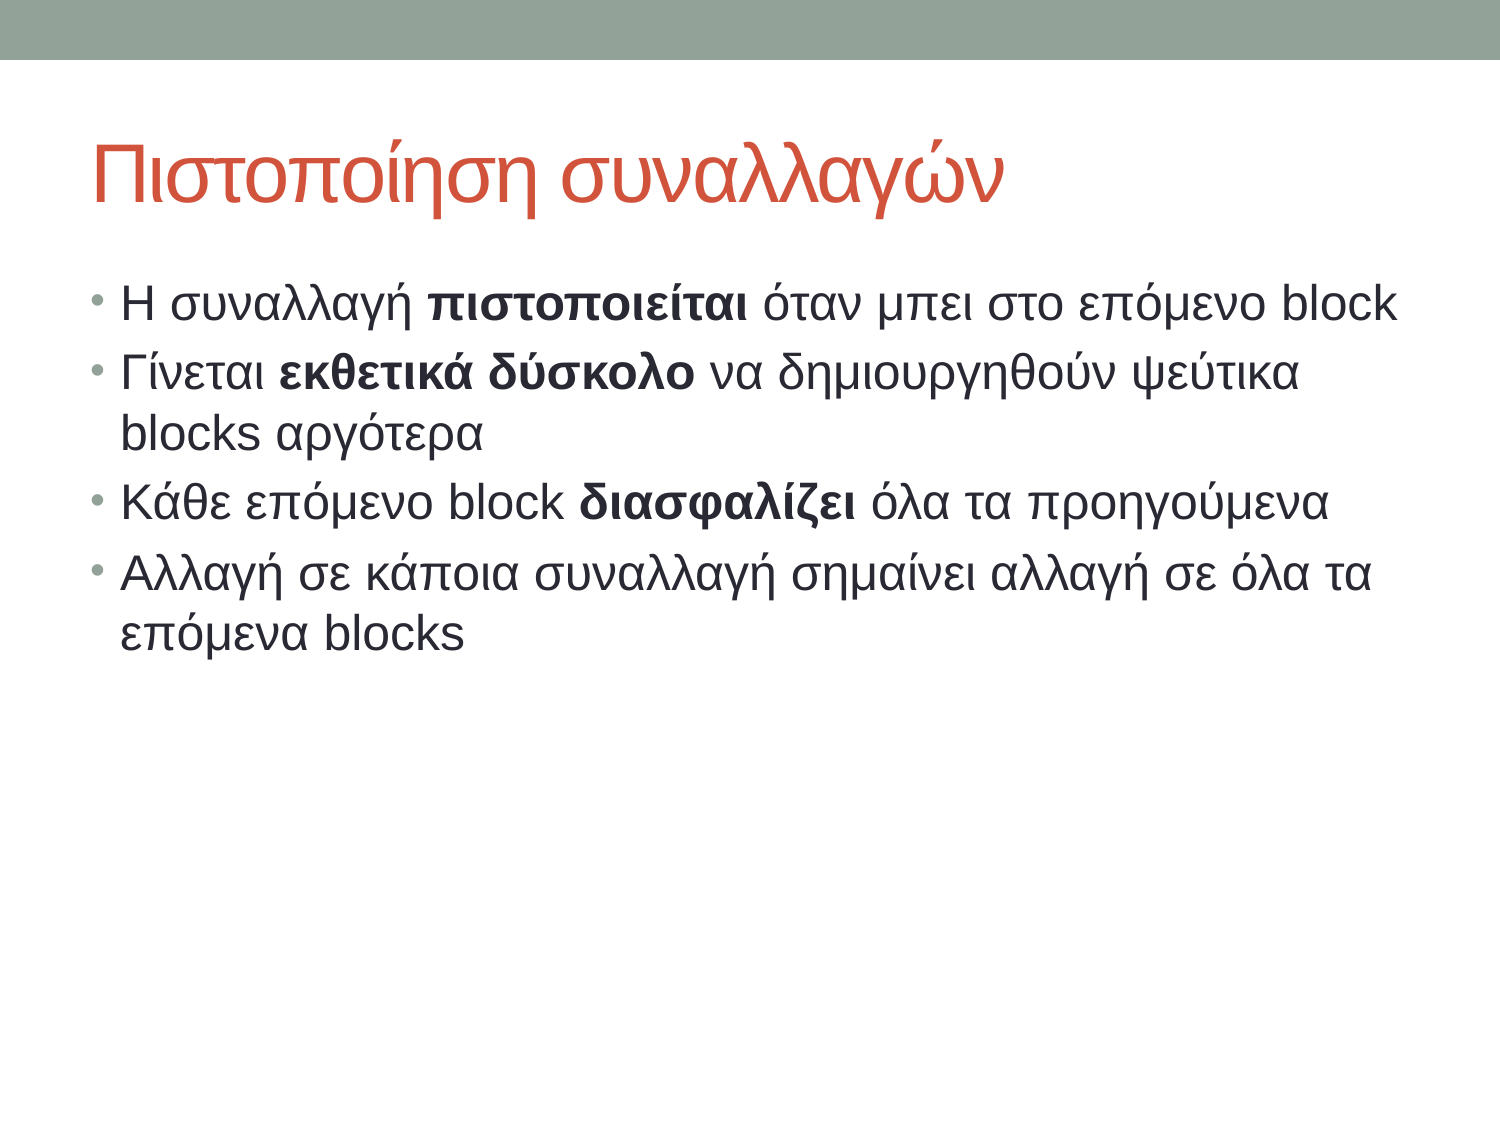

# Πιστοποίηση συναλλαγών
Η συναλλαγή πιστοποιείται όταν μπει στο επόμενο block
Γίνεται εκθετικά δύσκολο να δημιουργηθούν ψεύτικα blocks αργότερα
Κάθε επόμενο block διασφαλίζει όλα τα προηγούμενα
Αλλαγή σε κάποια συναλλαγή σημαίνει αλλαγή σε όλα τα επόμενα blocks